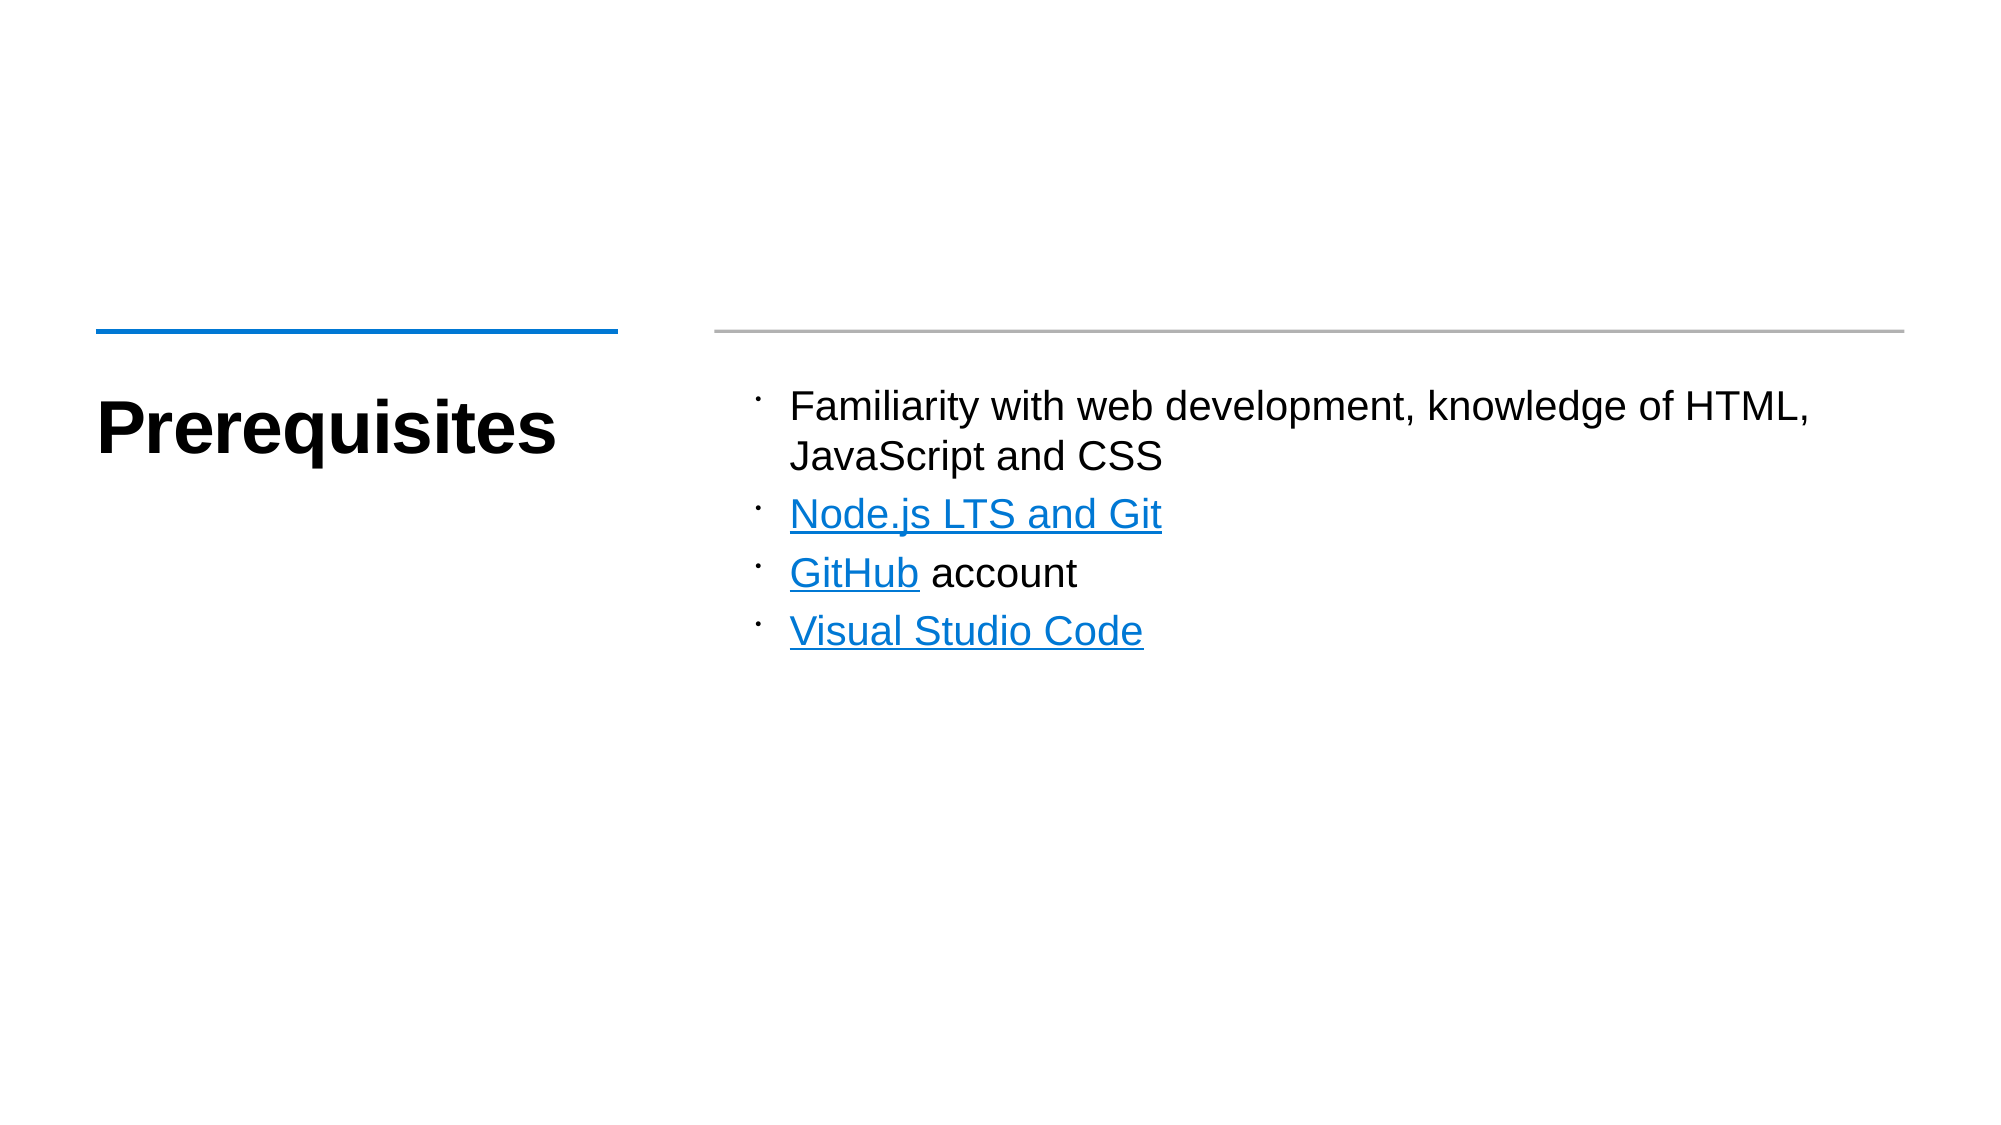

# Prerequisites
Familiarity with web development, knowledge of HTML, JavaScript and CSS
Node.js LTS and Git
GitHub account
Visual Studio Code